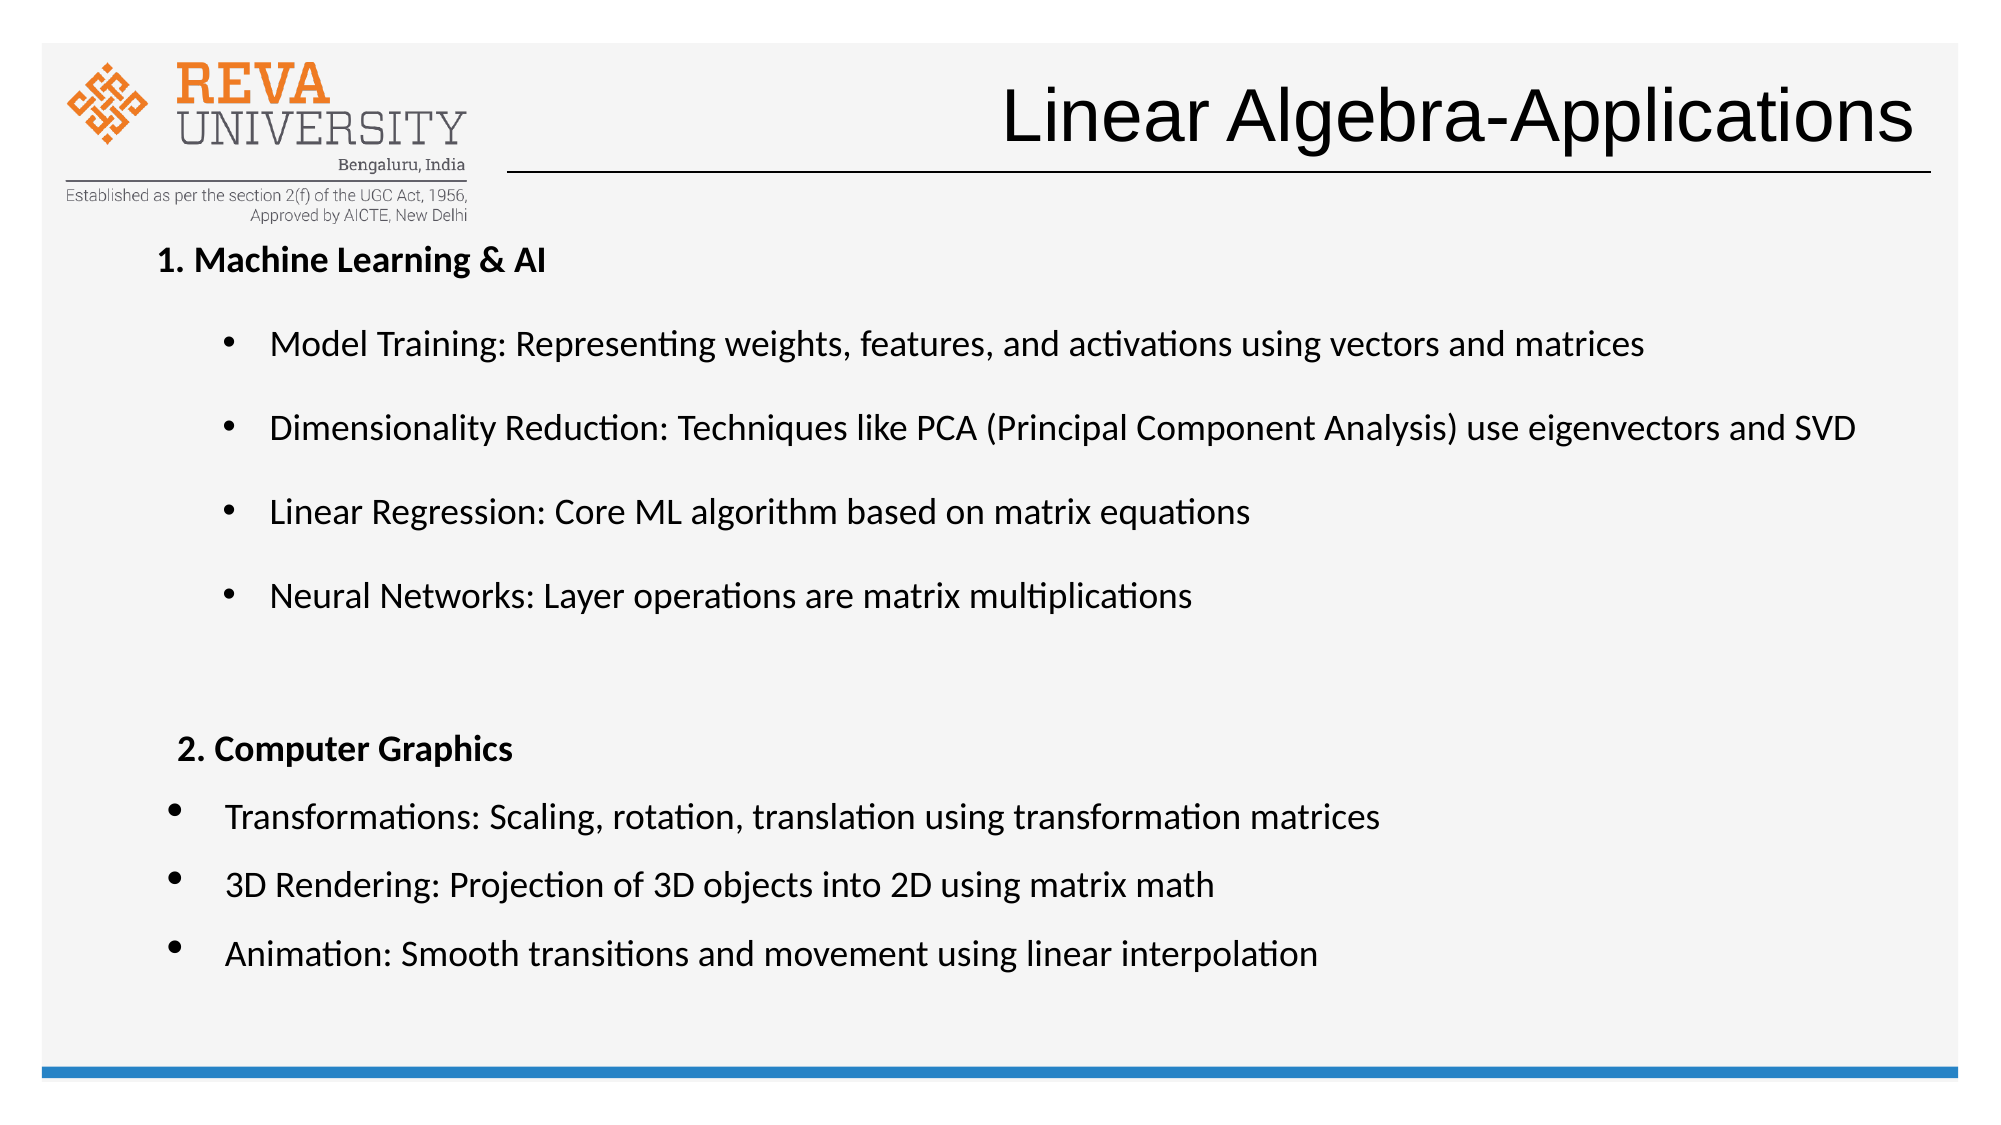

# Linear Algebra-Applications
 1. Machine Learning & AI
Model Training: Representing weights, features, and activations using vectors and matrices
Dimensionality Reduction: Techniques like PCA (Principal Component Analysis) use eigenvectors and SVD
Linear Regression: Core ML algorithm based on matrix equations
Neural Networks: Layer operations are matrix multiplications
 2. Computer Graphics
Transformations: Scaling, rotation, translation using transformation matrices
3D Rendering: Projection of 3D objects into 2D using matrix math
Animation: Smooth transitions and movement using linear interpolation